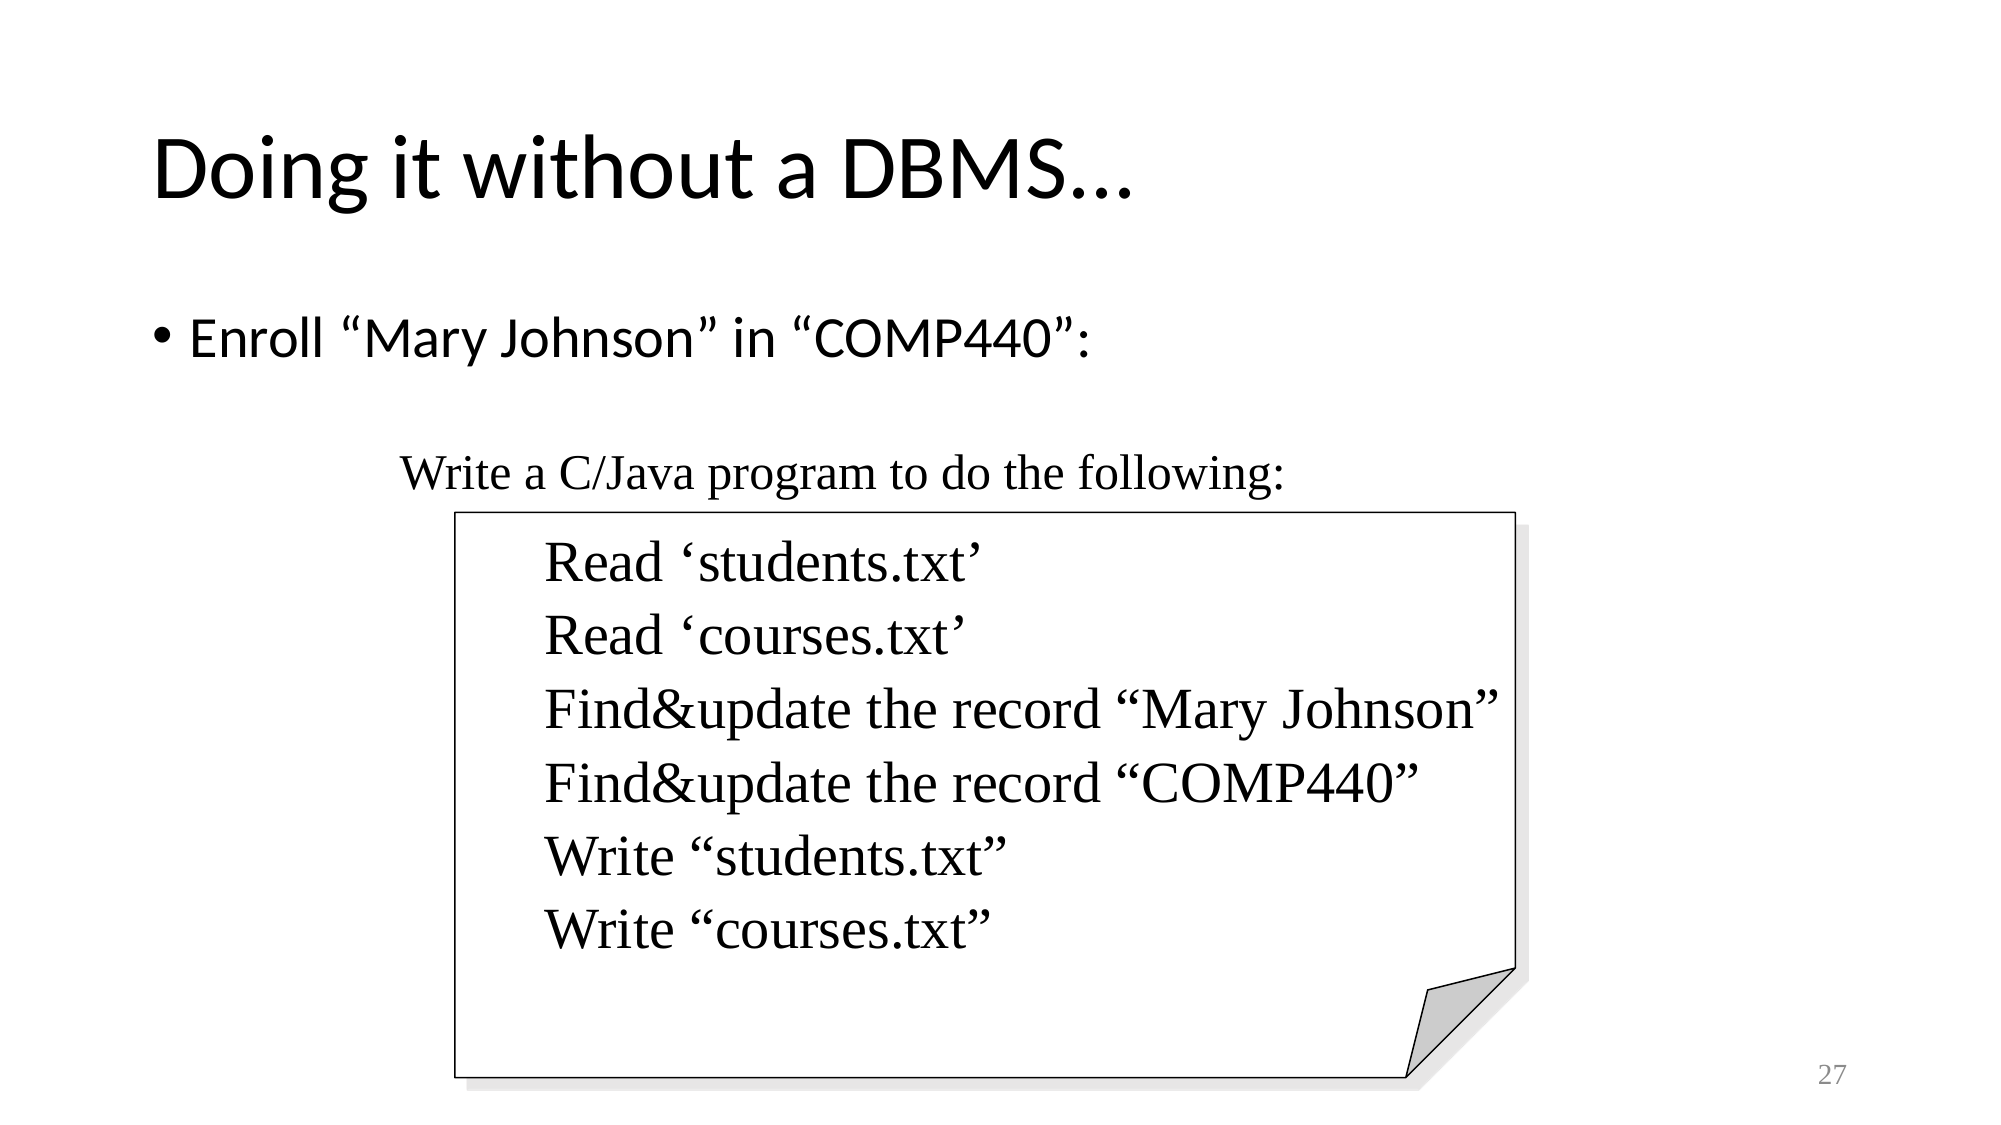

# Doing it without a DBMS...
Enroll “Mary Johnson” in “COMP440”:

Write a C/Java program to do the following:
Read ‘students.txt’
Read ‘courses.txt’
Find&update the record “Mary Johnson”
Find&update the record “COMP440”
Write “students.txt”
Write “courses.txt”
27